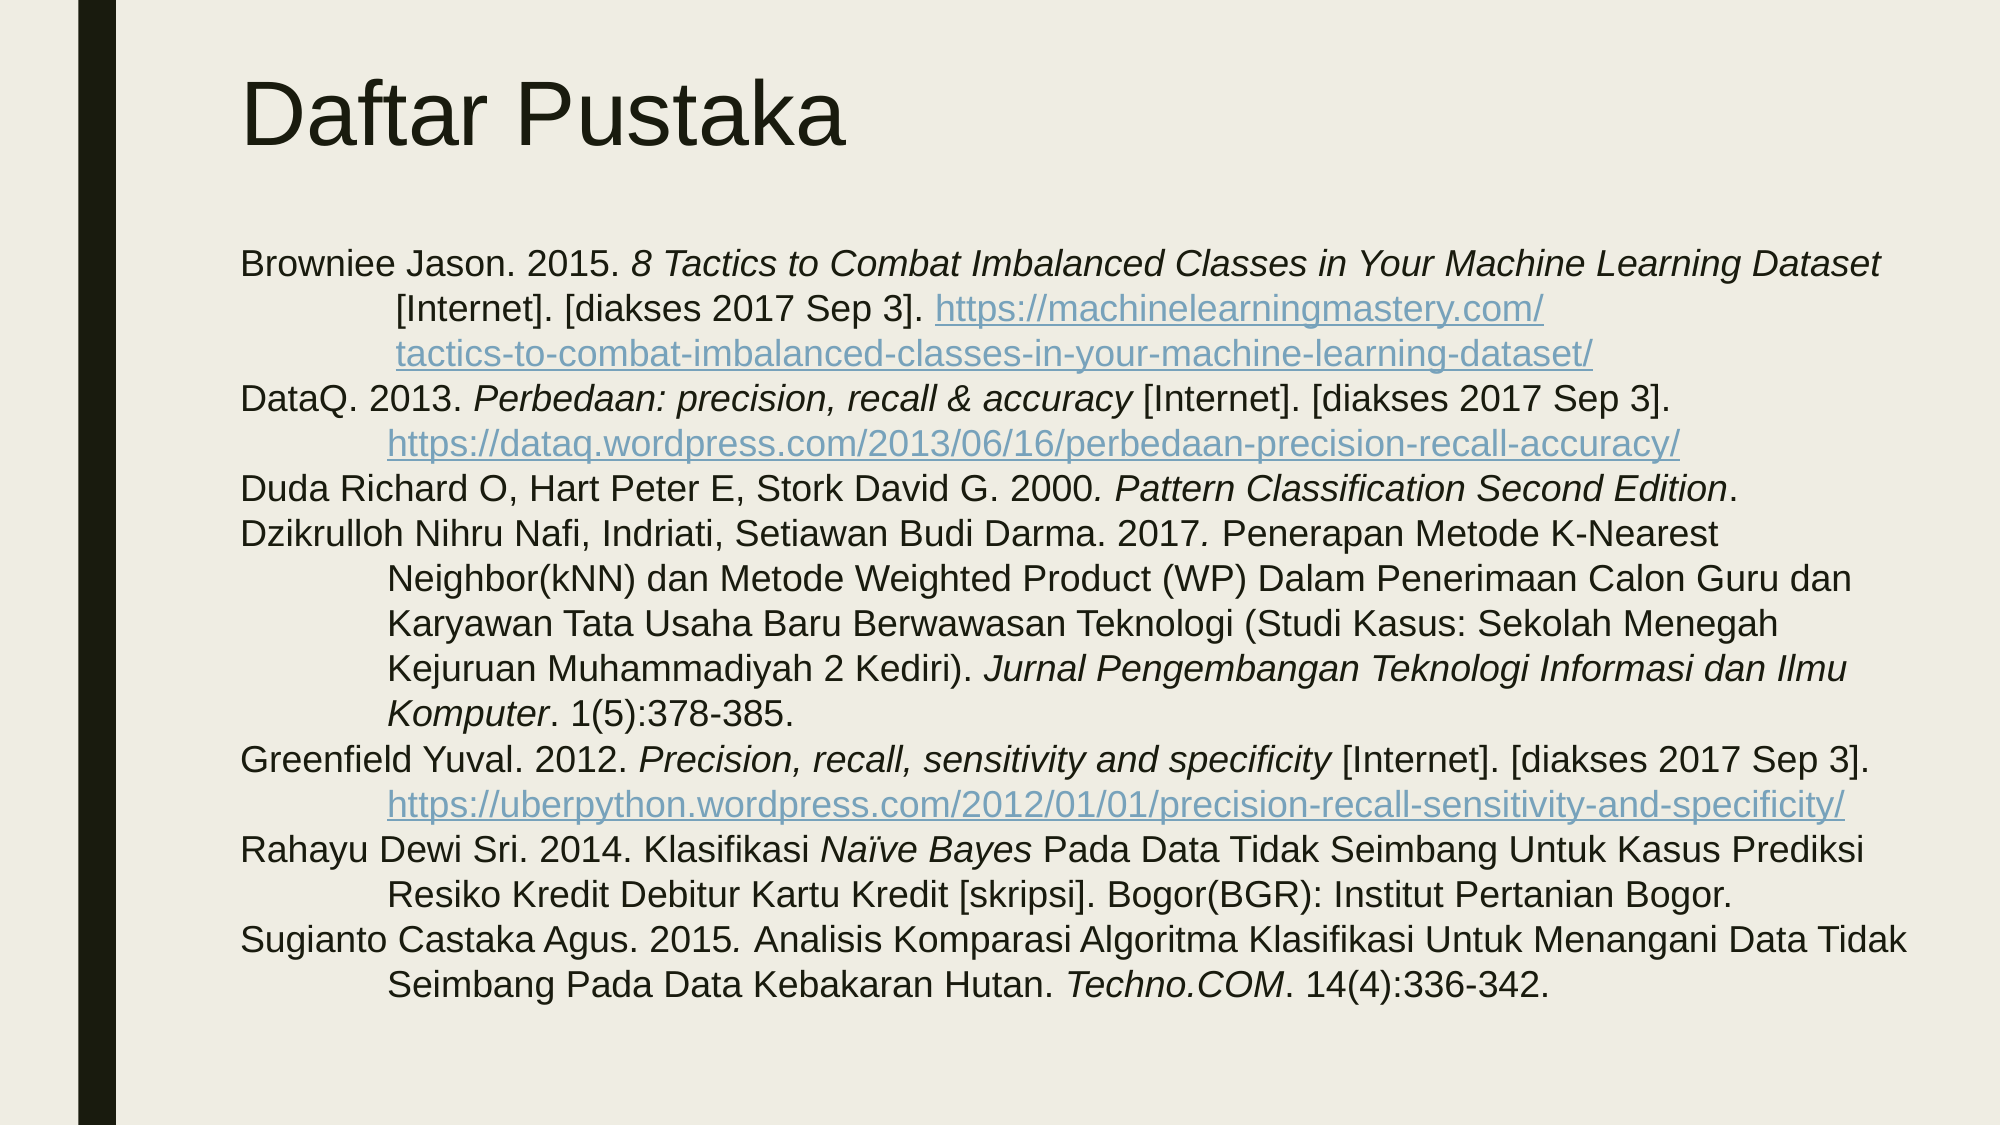

# Daftar Pustaka
Browniee Jason. 2015. 8 Tactics to Combat Imbalanced Classes in Your Machine Learning Dataset [Internet]. [diakses 2017 Sep 3]. https://machinelearningmastery.com/
tactics-to-combat-imbalanced-classes-in-your-machine-learning-dataset/
DataQ. 2013. Perbedaan: precision, recall & accuracy [Internet]. [diakses 2017 Sep 3].
	https://dataq.wordpress.com/2013/06/16/perbedaan-precision-recall-accuracy/
Duda Richard O, Hart Peter E, Stork David G. 2000. Pattern Classification Second Edition.
Dzikrulloh Nihru Nafi, Indriati, Setiawan Budi Darma. 2017. Penerapan Metode K-Nearest Neighbor(kNN) dan Metode Weighted Product (WP) Dalam Penerimaan Calon Guru dan Karyawan Tata Usaha Baru Berwawasan Teknologi (Studi Kasus: Sekolah Menegah Kejuruan Muhammadiyah 2 Kediri). Jurnal Pengembangan Teknologi Informasi dan Ilmu Komputer. 1(5):378-385.
Greenfield Yuval. 2012. Precision, recall, sensitivity and specificity [Internet]. [diakses 2017 Sep 3].https://uberpython.wordpress.com/2012/01/01/
precision-recall-sensitivity-and-specificity/
Rahayu Dewi Sri. 2014. Klasifikasi Naïve Bayes Pada Data Tidak Seimbang Untuk Kasus Prediksi Resiko Kredit Debitur Kartu Kredit [skripsi]. Bogor(BGR): Institut Pertanian Bogor.
Sugianto Castaka Agus. 2015. Analisis Komparasi Algoritma Klasifikasi Untuk Menangani Data Tidak Seimbang Pada Data Kebakaran Hutan. Techno.COM. 14(4):336-342.